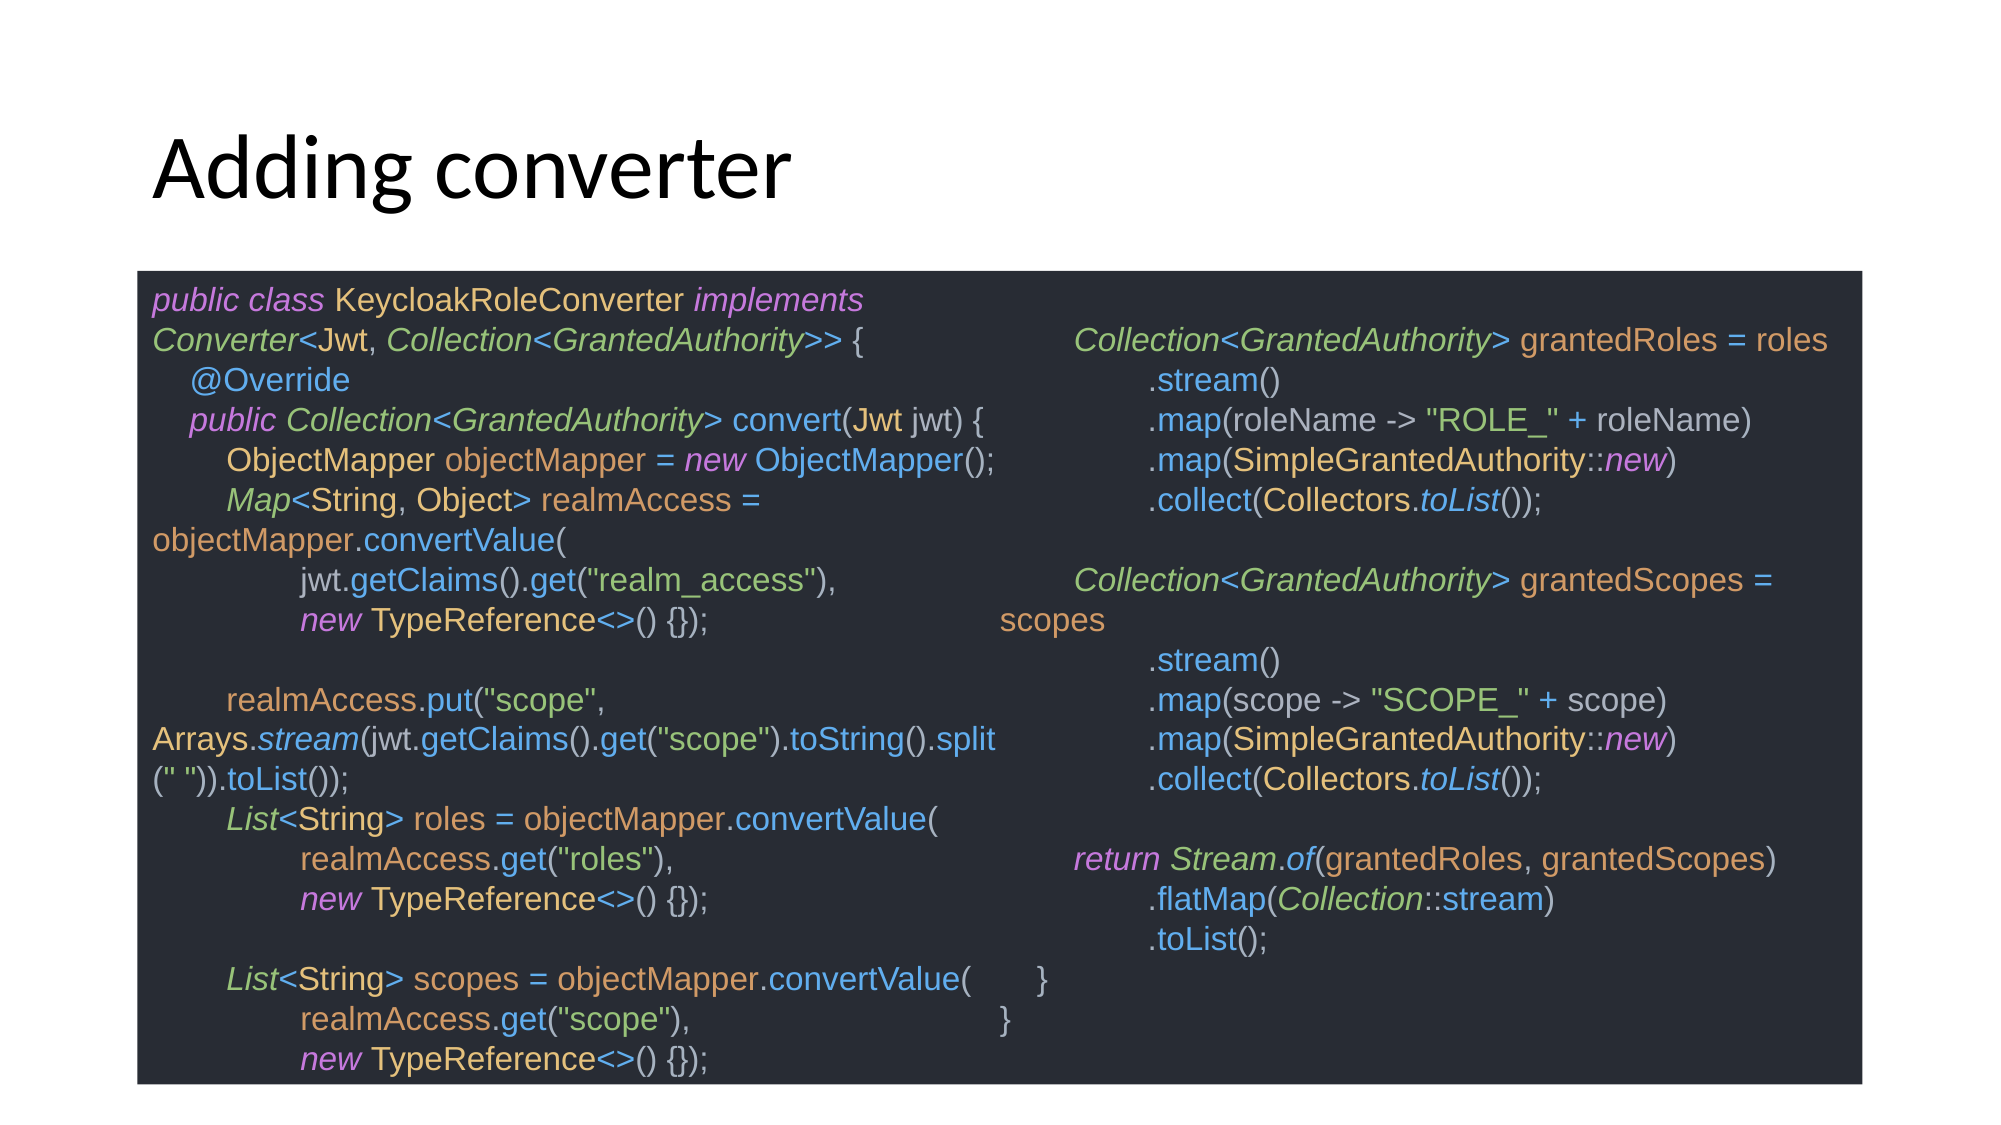

# Adding converter
public class KeycloakRoleConverter implements Converter<Jwt, Collection<GrantedAuthority>> {
    @Override
    public Collection<GrantedAuthority> convert(Jwt jwt) {
        ObjectMapper objectMapper = new ObjectMapper();
        Map<String, Object> realmAccess = objectMapper.convertValue(
                jwt.getClaims().get("realm_access"),
                new TypeReference<>() {});
        realmAccess.put("scope", Arrays.stream(jwt.getClaims().get("scope").toString().split(" ")).toList());
        List<String> roles = objectMapper.convertValue(
                realmAccess.get("roles"),
                new TypeReference<>() {});
        List<String> scopes = objectMapper.convertValue(
                realmAccess.get("scope"),
                new TypeReference<>() {});
        Collection<GrantedAuthority> grantedRoles = roles
                .stream()
                .map(roleName -> "ROLE_" + roleName)
                .map(SimpleGrantedAuthority::new)
                .collect(Collectors.toList());
        Collection<GrantedAuthority> grantedScopes = scopes
                .stream()
                .map(scope -> "SCOPE_" + scope)
                .map(SimpleGrantedAuthority::new)
                .collect(Collectors.toList());
        return Stream.of(grantedRoles, grantedScopes)
                .flatMap(Collection::stream)
                .toList();
    }
}